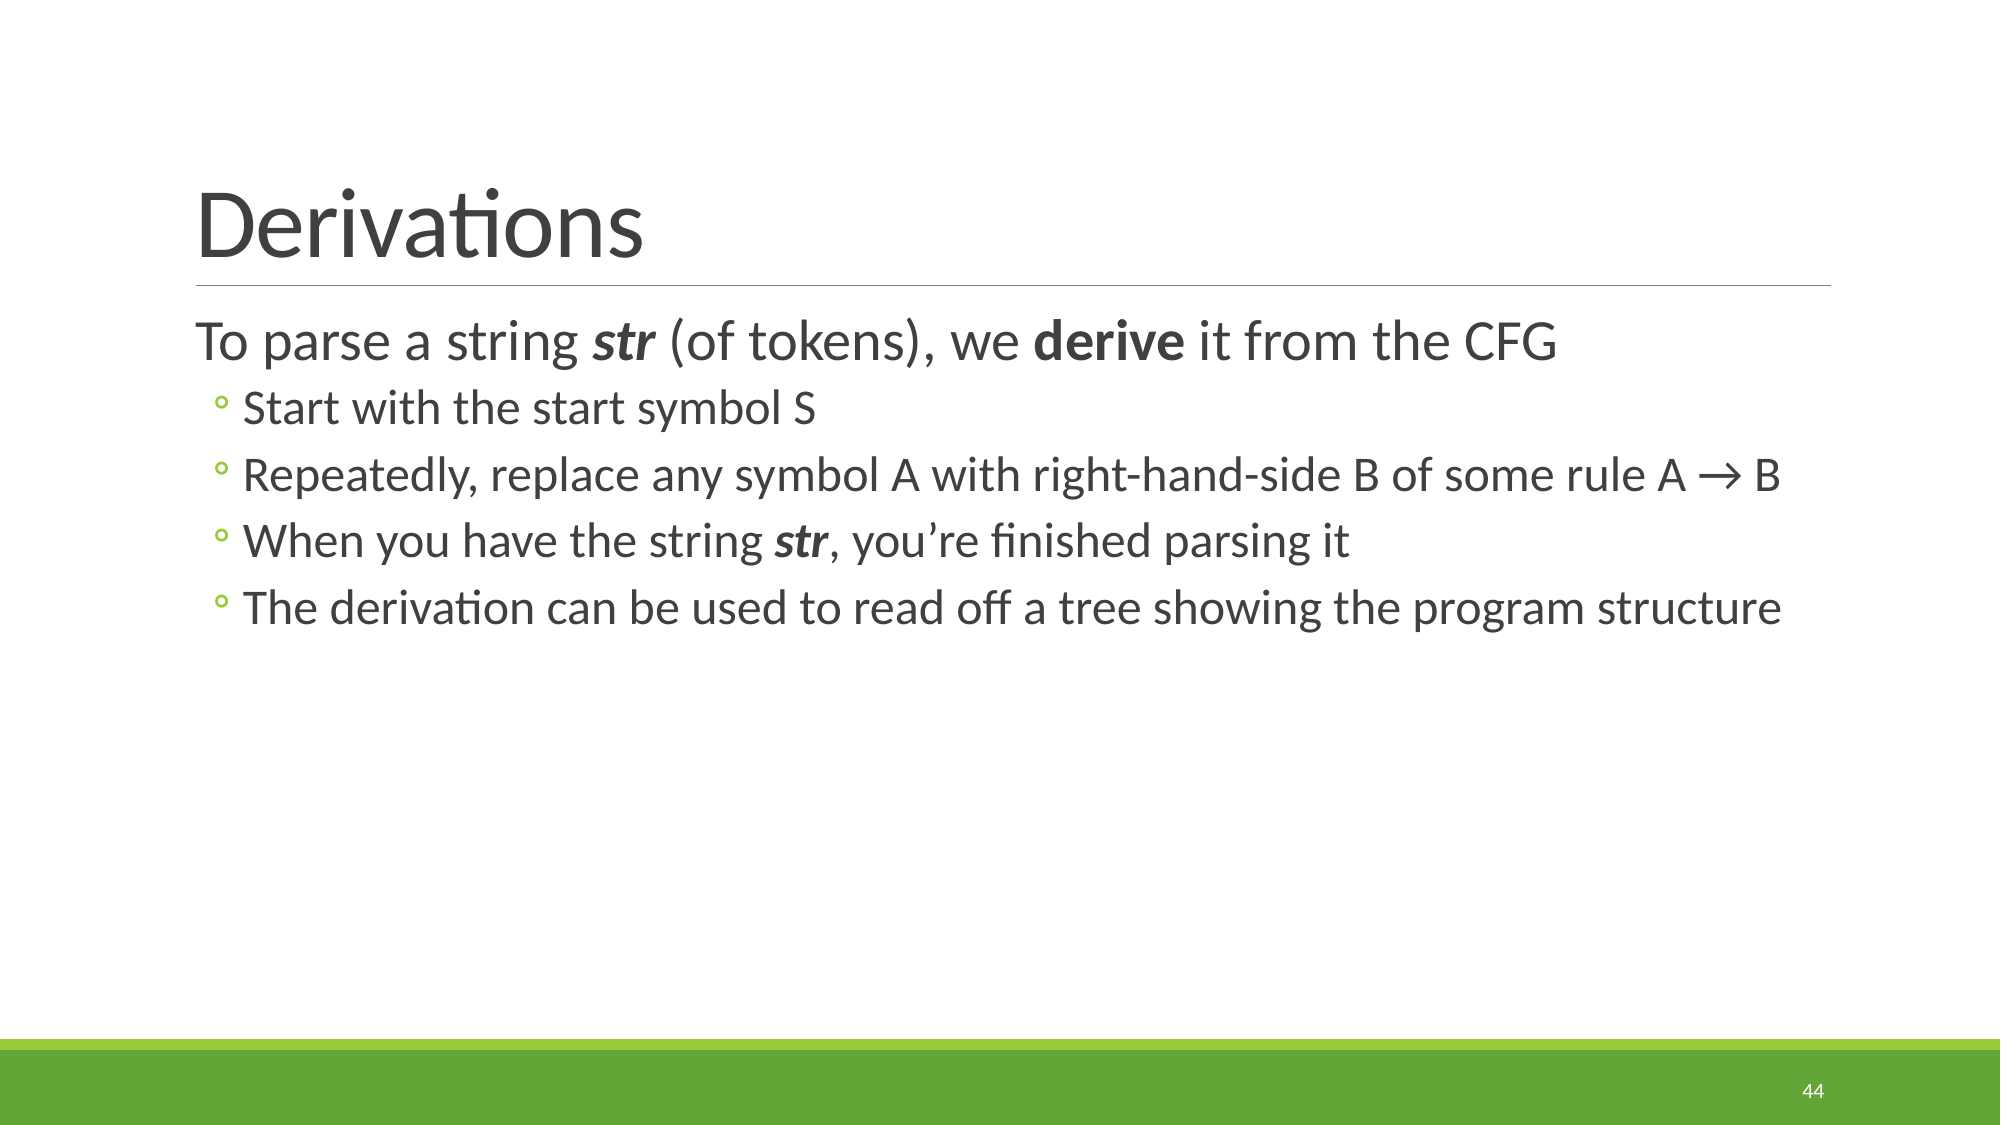

# Derivations
To parse a string str (of tokens), we derive it from the CFG
Start with the start symbol S
Repeatedly, replace any symbol A with right-hand-side B of some rule A → B
When you have the string str, you’re finished parsing it
The derivation can be used to read off a tree showing the program structure
44